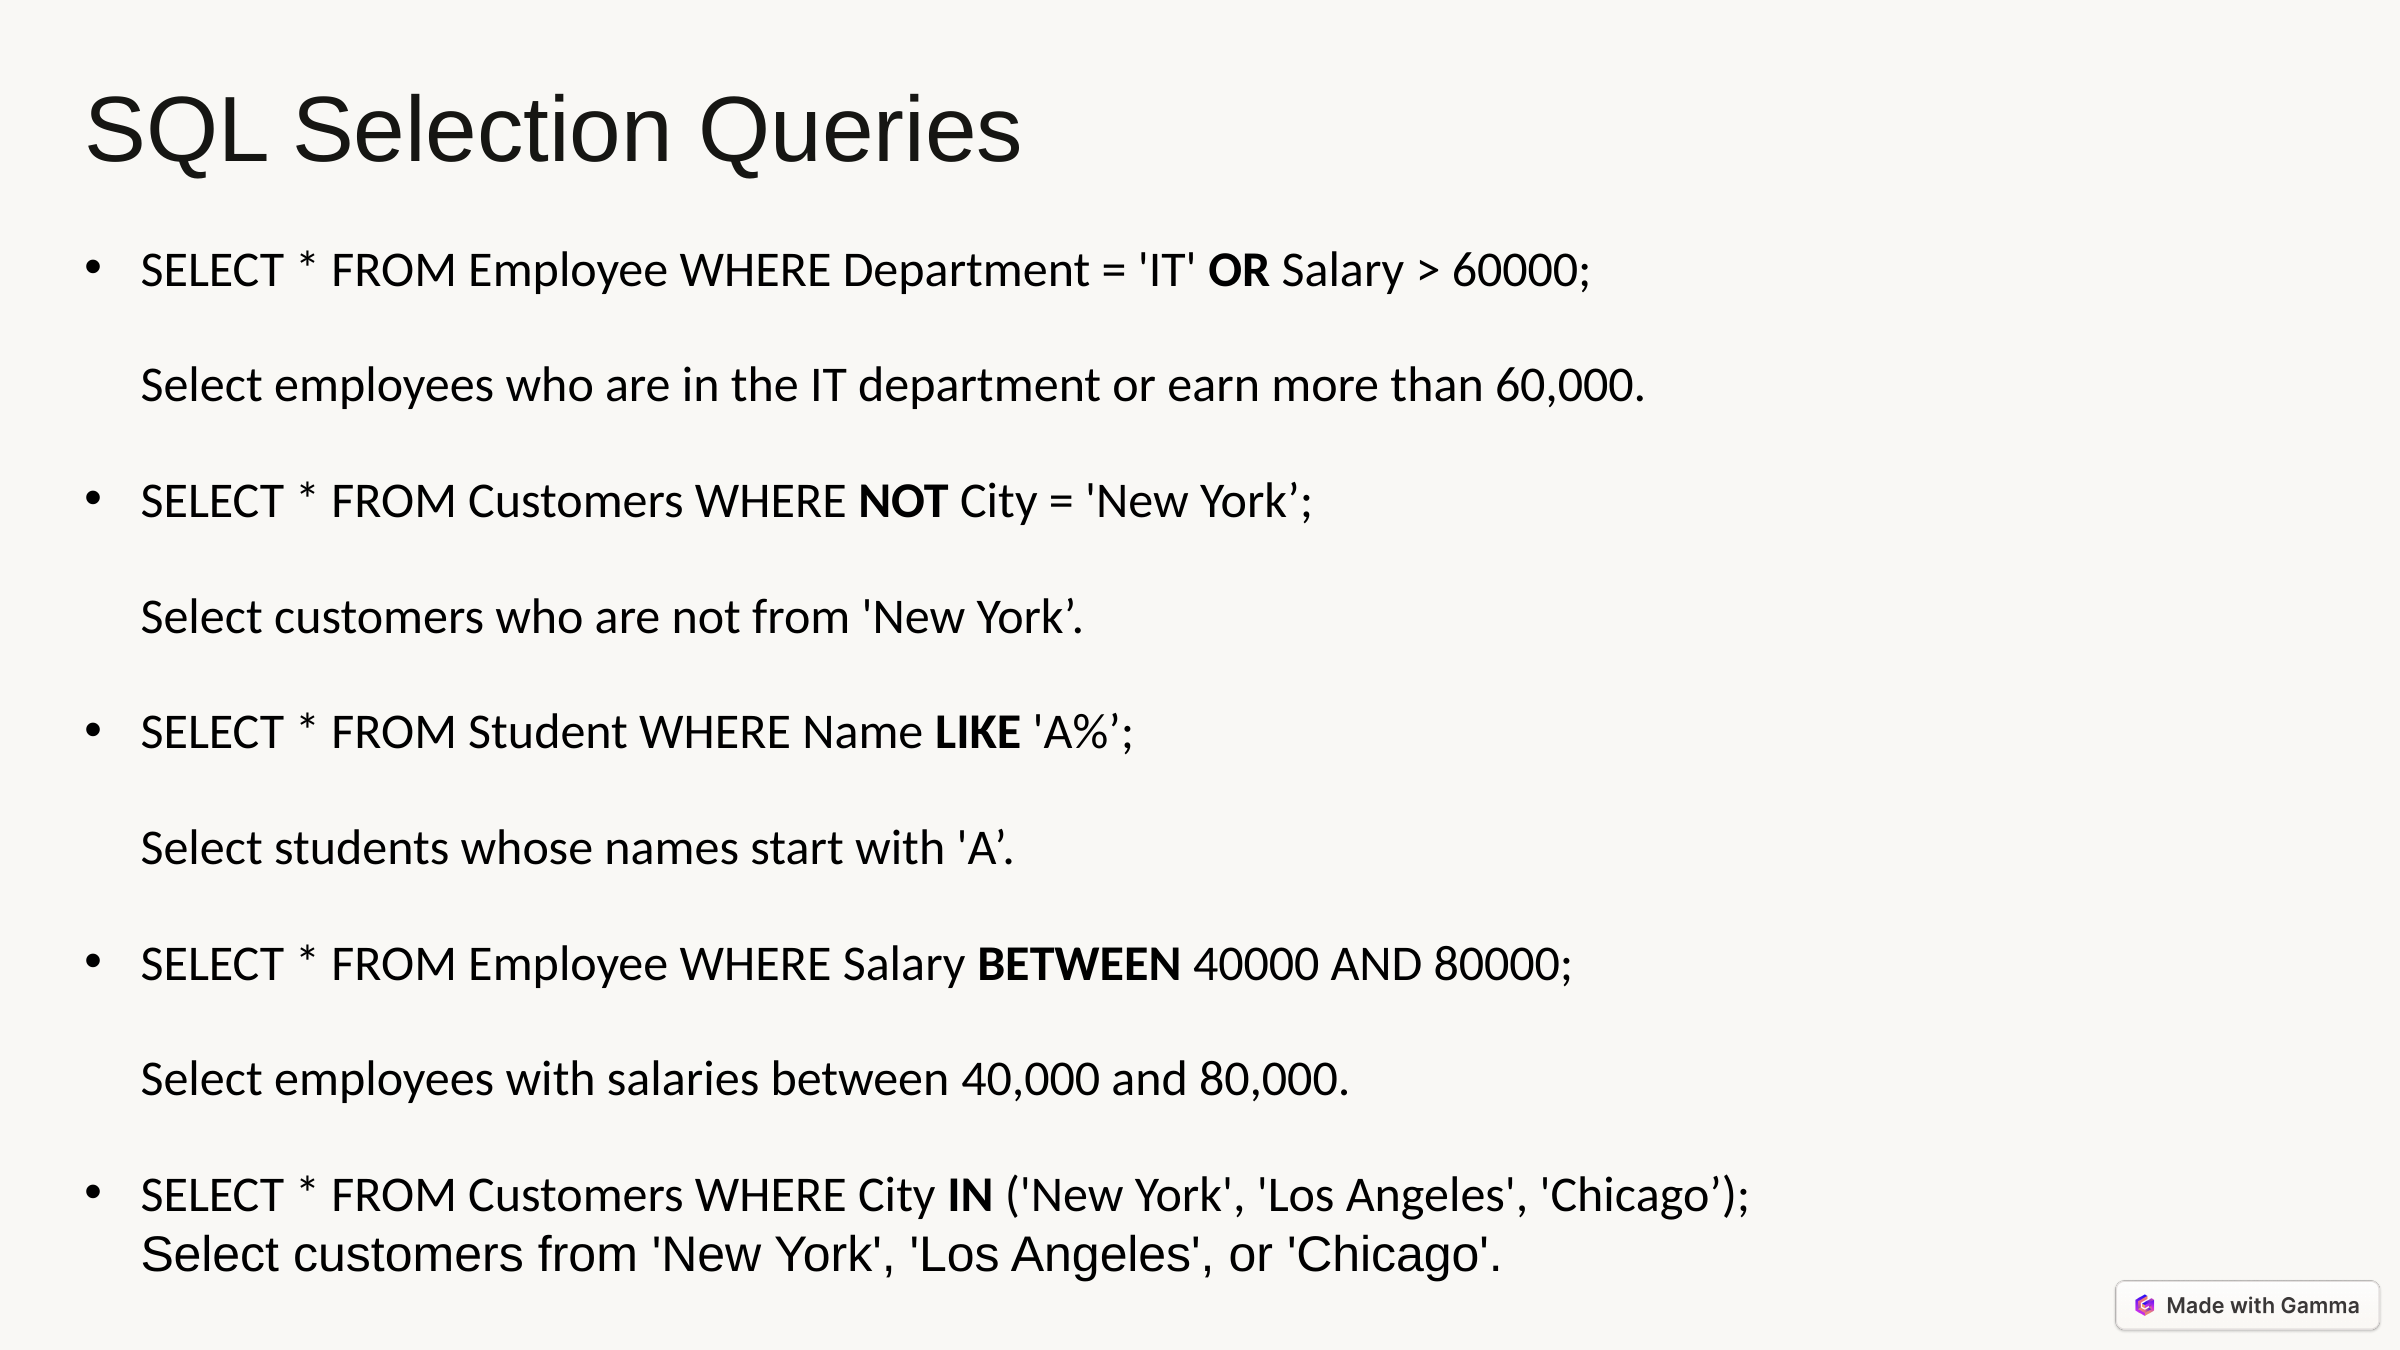

SQL Selection Queries
SELECT * FROM Employee WHERE Department = 'IT' OR Salary > 60000;
     Select employees who are in the IT department or earn more than 60,000.
SELECT * FROM Customers WHERE NOT City = 'New York’;
     Select customers who are not from 'New York’.
SELECT * FROM Student WHERE Name LIKE 'A%’;
     Select students whose names start with 'A’.
SELECT * FROM Employee WHERE Salary BETWEEN 40000 AND 80000;
     Select employees with salaries between 40,000 and 80,000.
SELECT * FROM Customers WHERE City IN ('New York', 'Los Angeles', 'Chicago’);
     Select customers from 'New York', 'Los Angeles', or 'Chicago'.